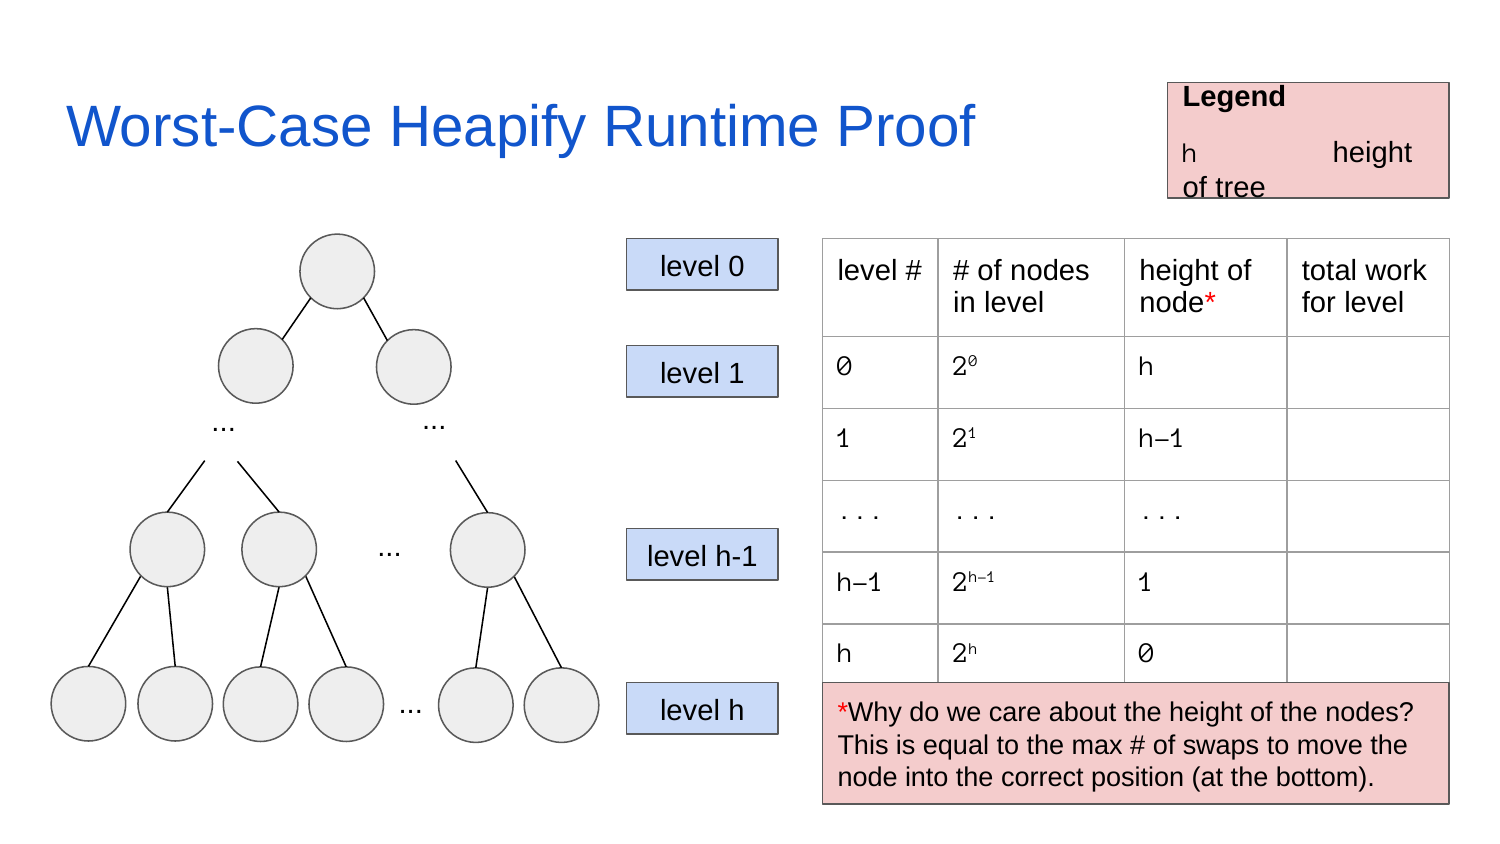

# Worst-Case Heapify Runtime Proof

Legend
h	height of tree

| level # | # of nodes in level | height of node\* | total work for level |
| --- | --- | --- | --- |
| 0 | 20 | h |  |
| 1 | 21 | h-1 |  |
| ... | ... | ... |  |
| h-1 | 2h-1 | 1 |  |
| h | 2h | 0 |  |
level 0

level 1
...
...

...
level h-1

...
level h
*Why do we care about the height of the nodes?
This is equal to the max # of swaps to move the node into the correct position (at the bottom).